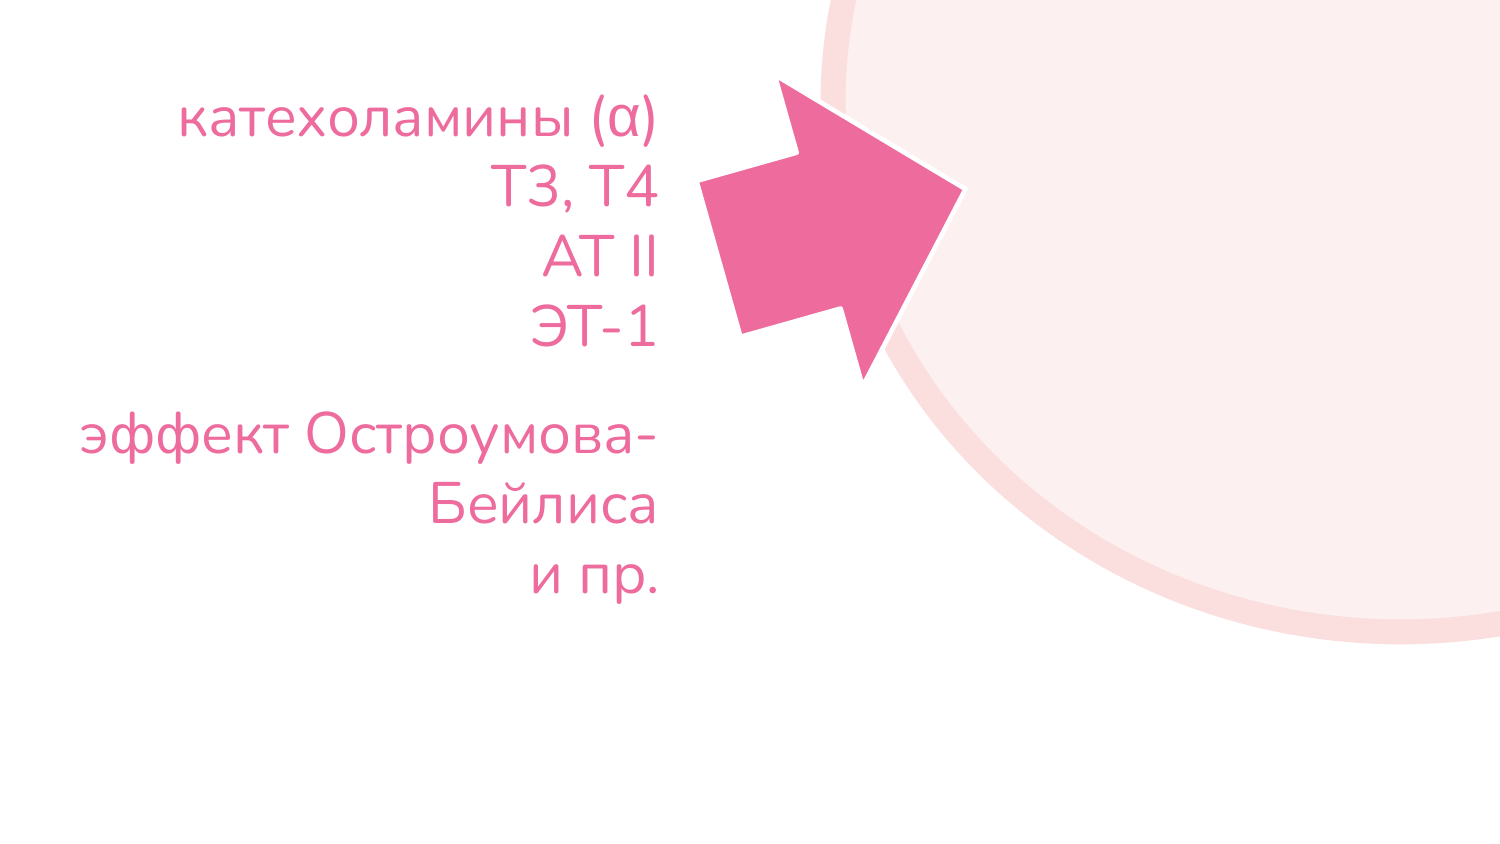

# катехоламины (α)
Т3, Т4
АТ II
ЭТ-1

эффект Остроумова-Бейлиса
и пр.